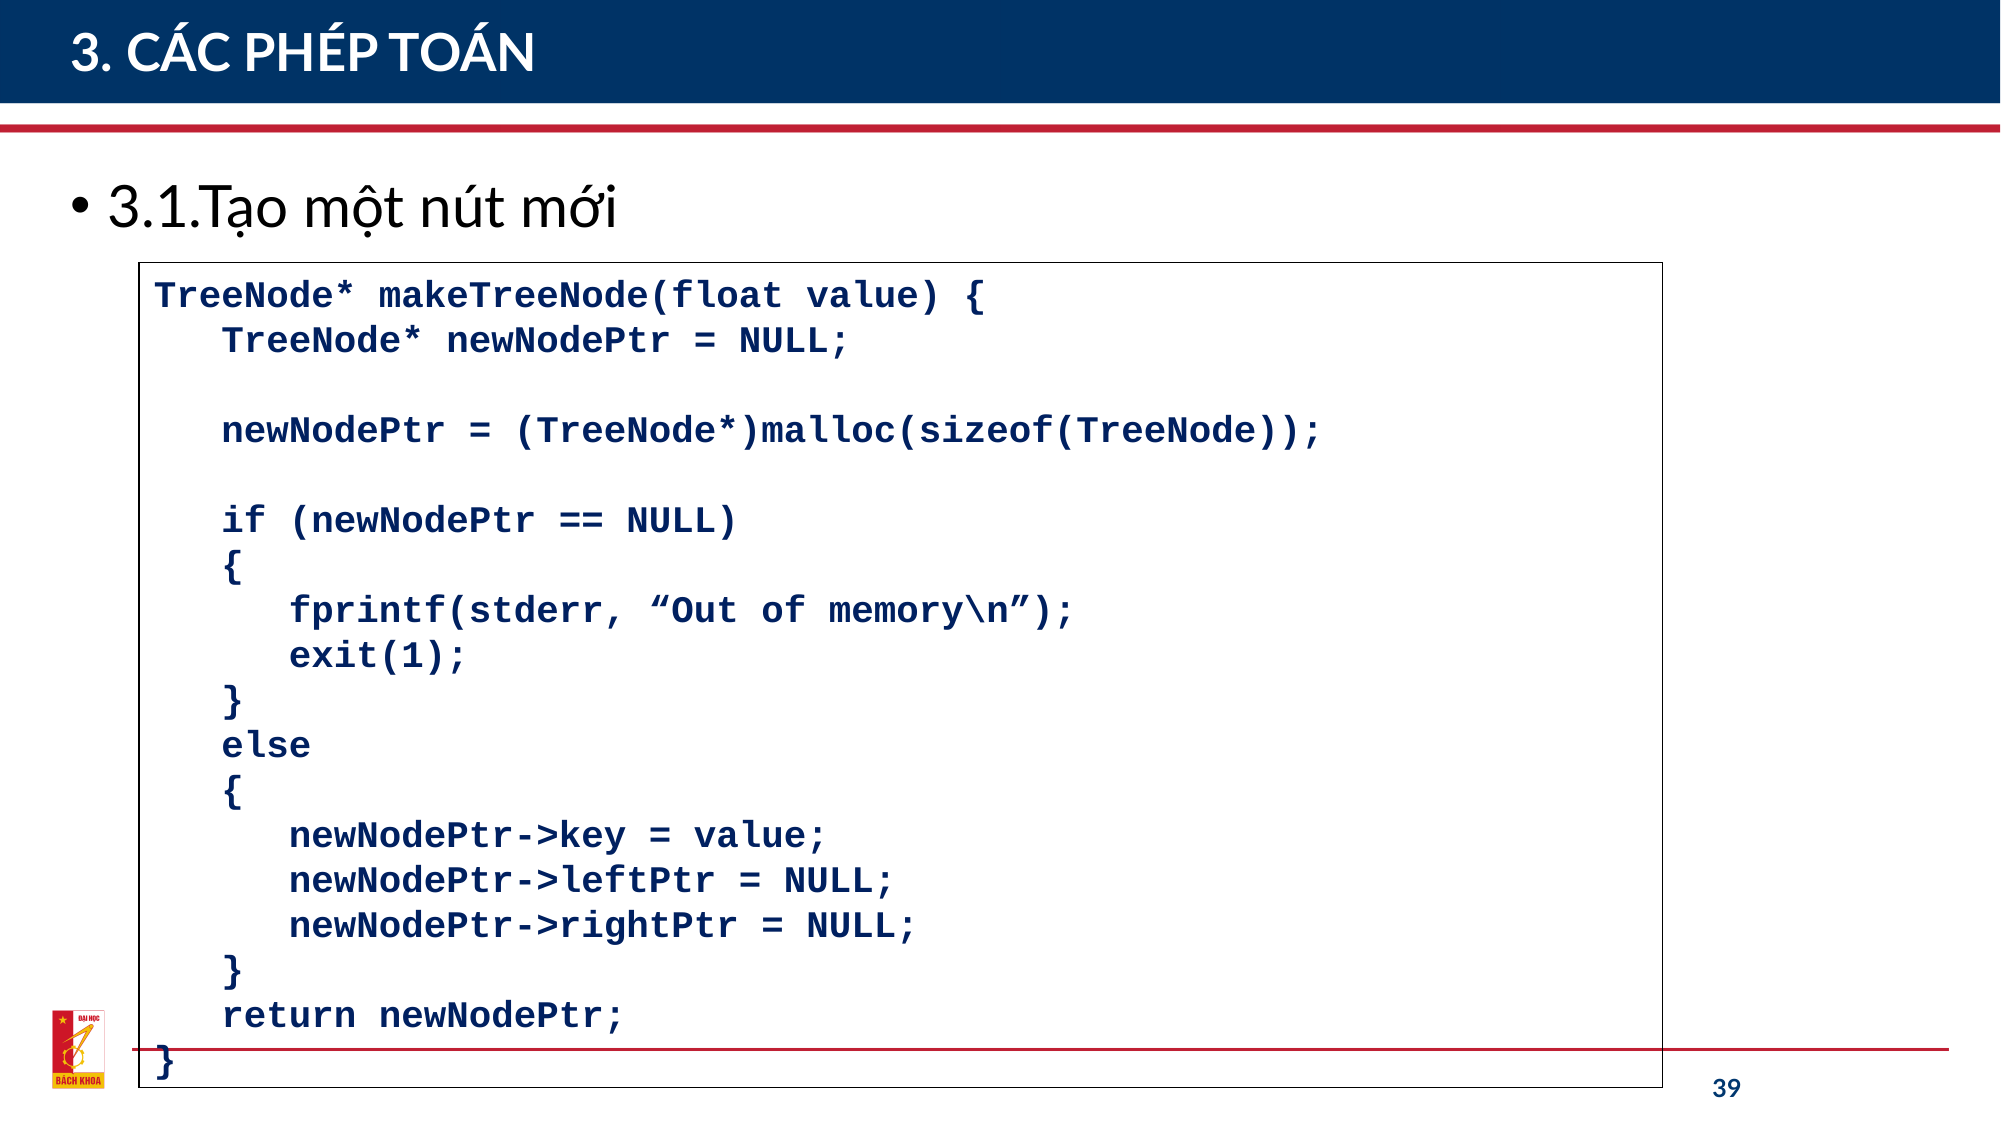

# 3. CÁC PHÉP TOÁN
3.1.Tạo một nút mới
TreeNode* makeTreeNode(float value) {
   TreeNode* newNodePtr = NULL;

   newNodePtr = (TreeNode*)malloc(sizeof(TreeNode));

   if (newNodePtr == NULL)
   {
      fprintf(stderr, “Out of memory\n”);
      exit(1);
   }
   else
   {
      newNodePtr->key = value;
      newNodePtr->leftPtr = NULL;
      newNodePtr->rightPtr = NULL;
   }
   return newNodePtr;
}
39